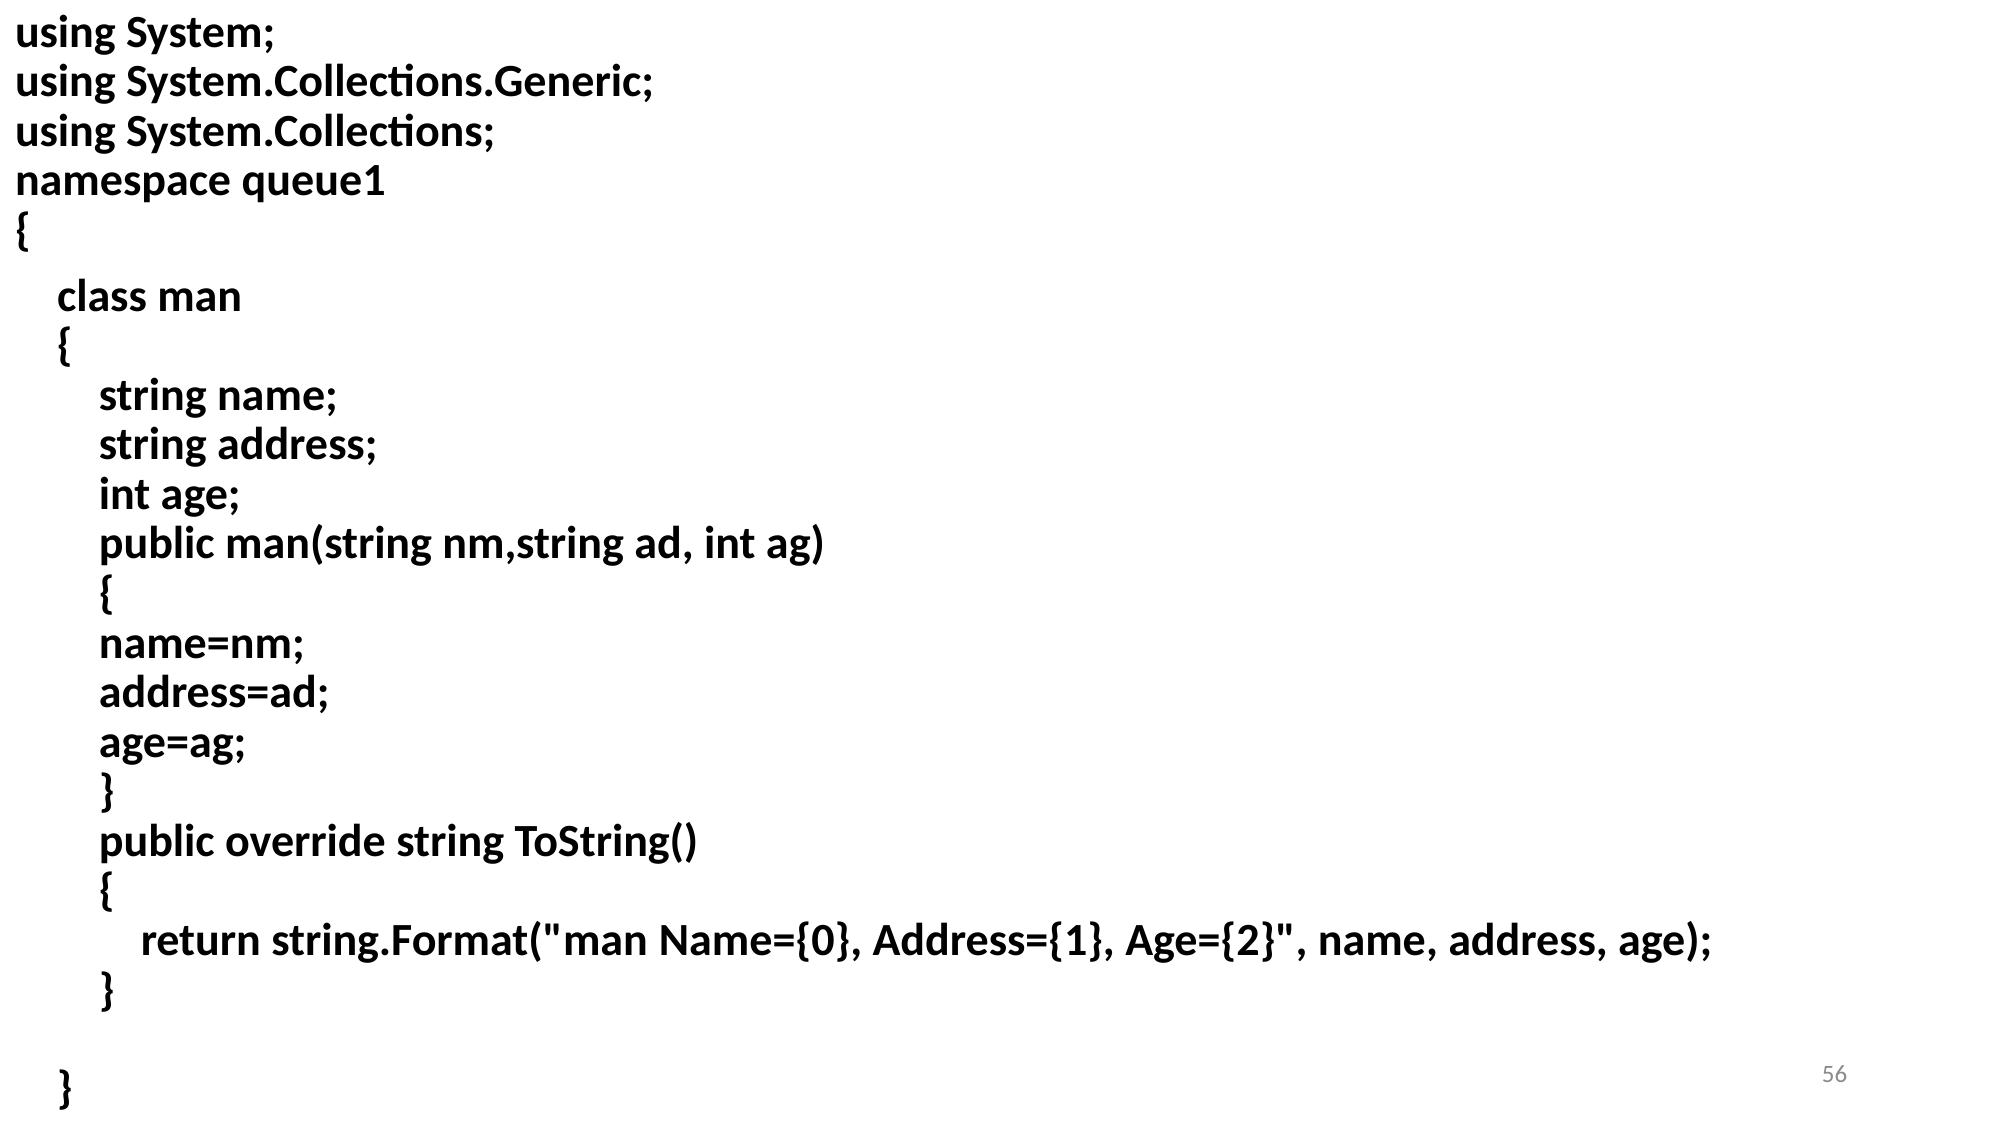

using System;
using System.Collections.Generic;
using System.Collections;
namespace queue1
{
    class man
    {
        string name;
        string address;
        int age;        
        public man(string nm,string ad, int ag)
        {
        name=nm;
        address=ad;
        age=ag;
        }
        public override string ToString()
        {
            return string.Format("man Name={0}, Address={1}, Age={2}", name, address, age);
        }
     
    }
56